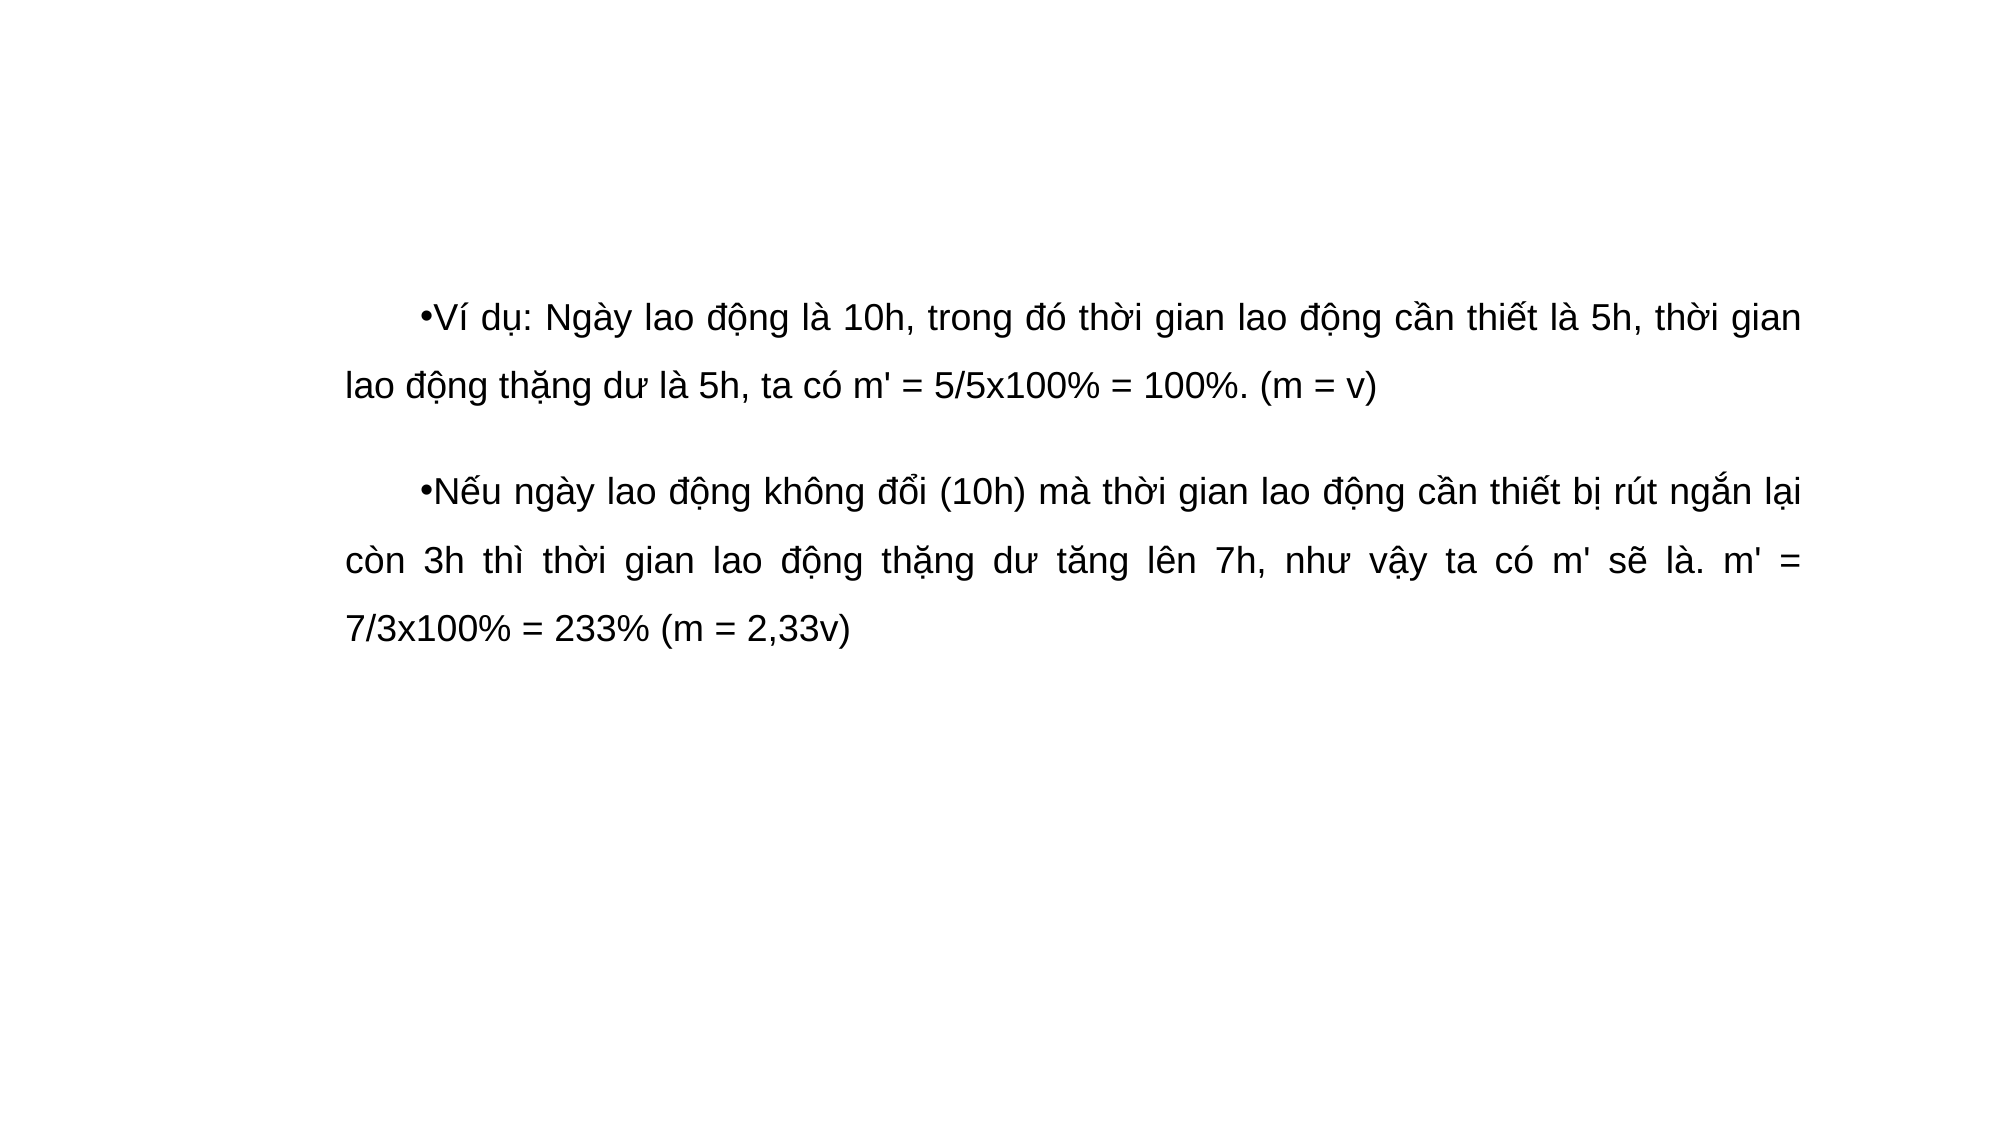

Ví dụ: Ngày lao động là 10h, trong đó thời gian lao động cần thiết là 5h, thời gian lao động thặng dư là 5h, ta có m' = 5/5x100% = 100%. (m = v)
Nếu ngày lao động không đổi (10h) mà thời gian lao động cần thiết bị rút ngắn lại còn 3h thì thời gian lao động thặng dư tăng lên 7h, như vậy ta có m' sẽ là. m' = 7/3x100% = 233% (m = 2,33v)